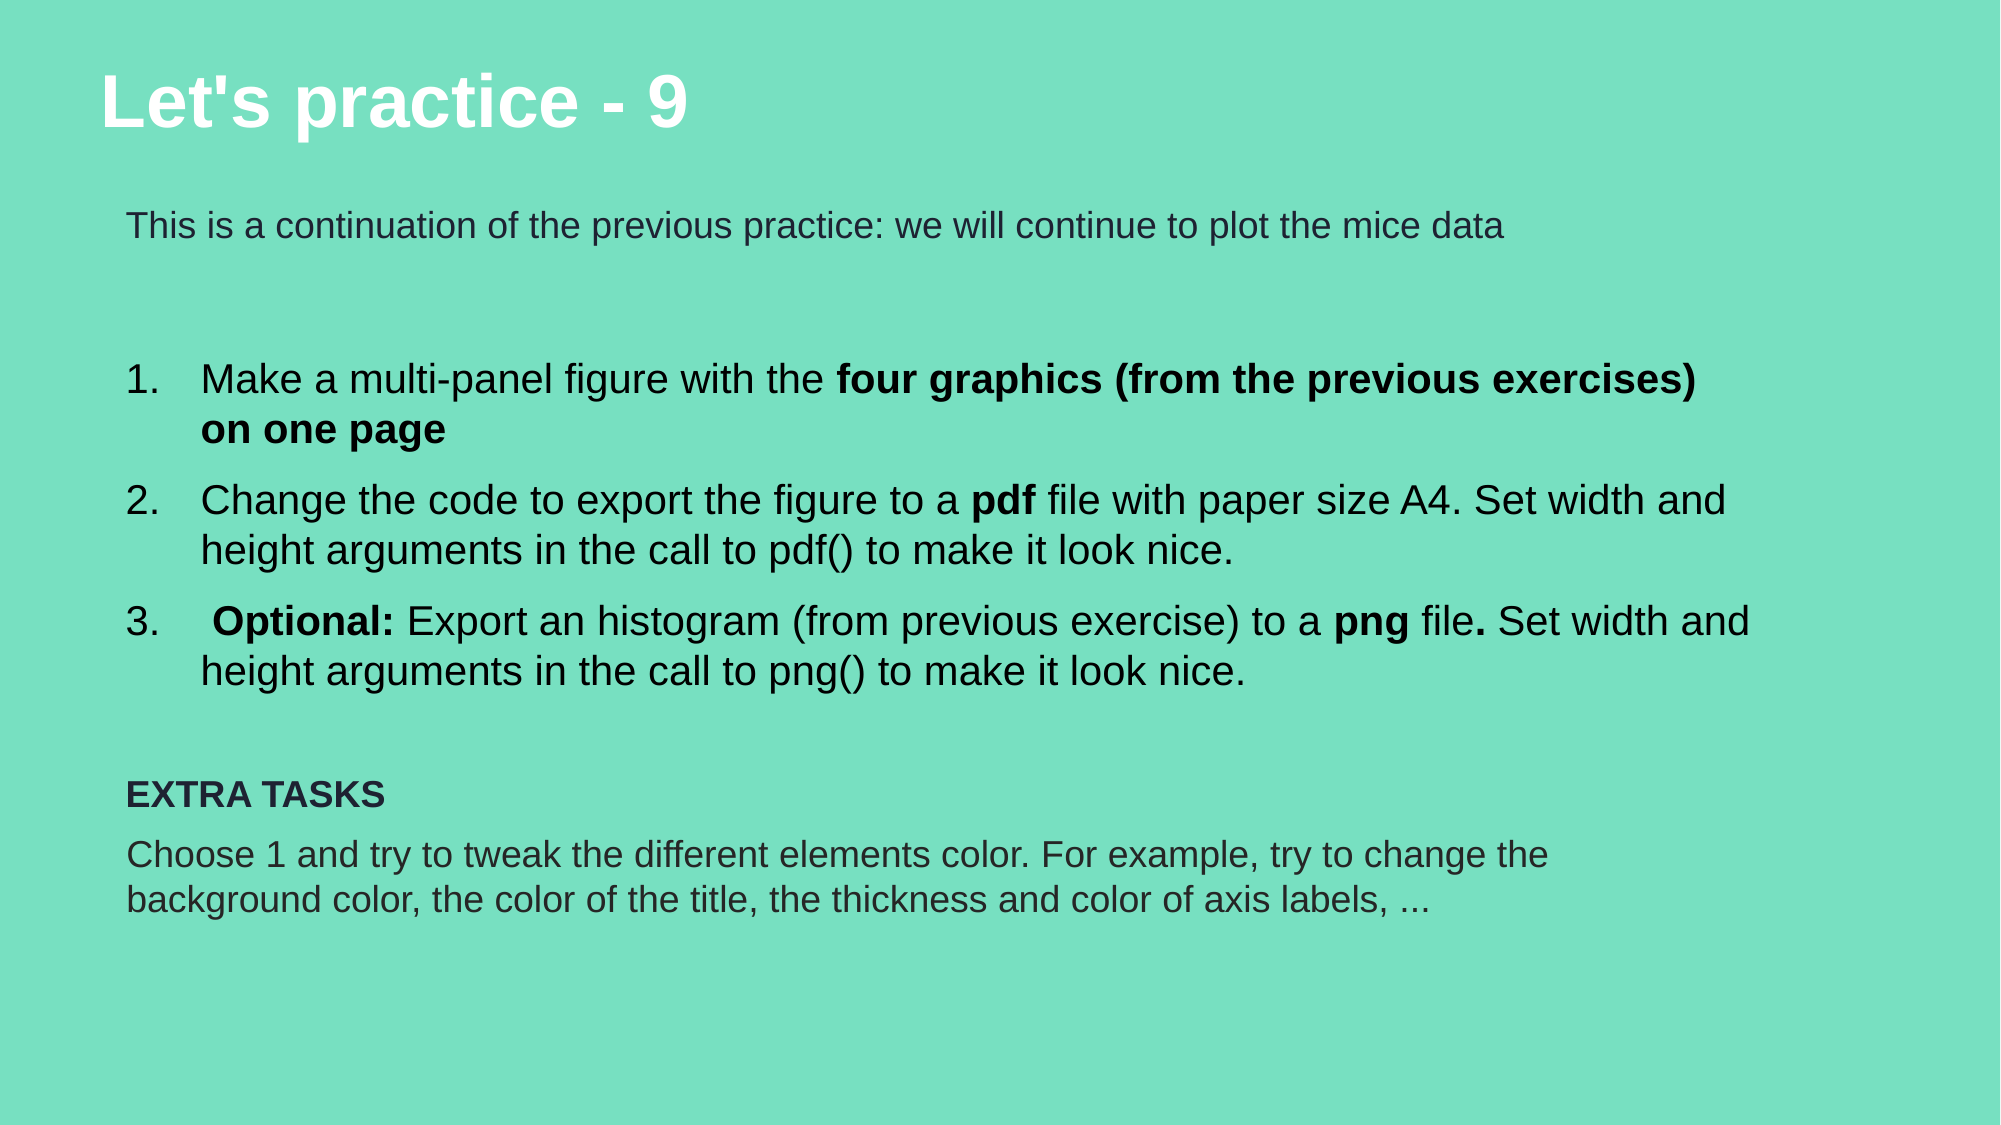

# Let's practice - 9
This is a continuation of the previous practice: we will continue to plot the mice data

Make a multi-panel figure with the four graphics (from the previous exercises) on one page
Change the code to export the figure to a pdf file with paper size A4. Set width and height arguments in the call to pdf() to make it look nice.
 Optional: Export an histogram (from previous exercise) to a png file. Set width and height arguments in the call to png() to make it look nice.

EXTRA TASKS
Choose 1 and try to tweak the different elements color. For example, try to change the background color, the color of the title, the thickness and color of axis labels, ...